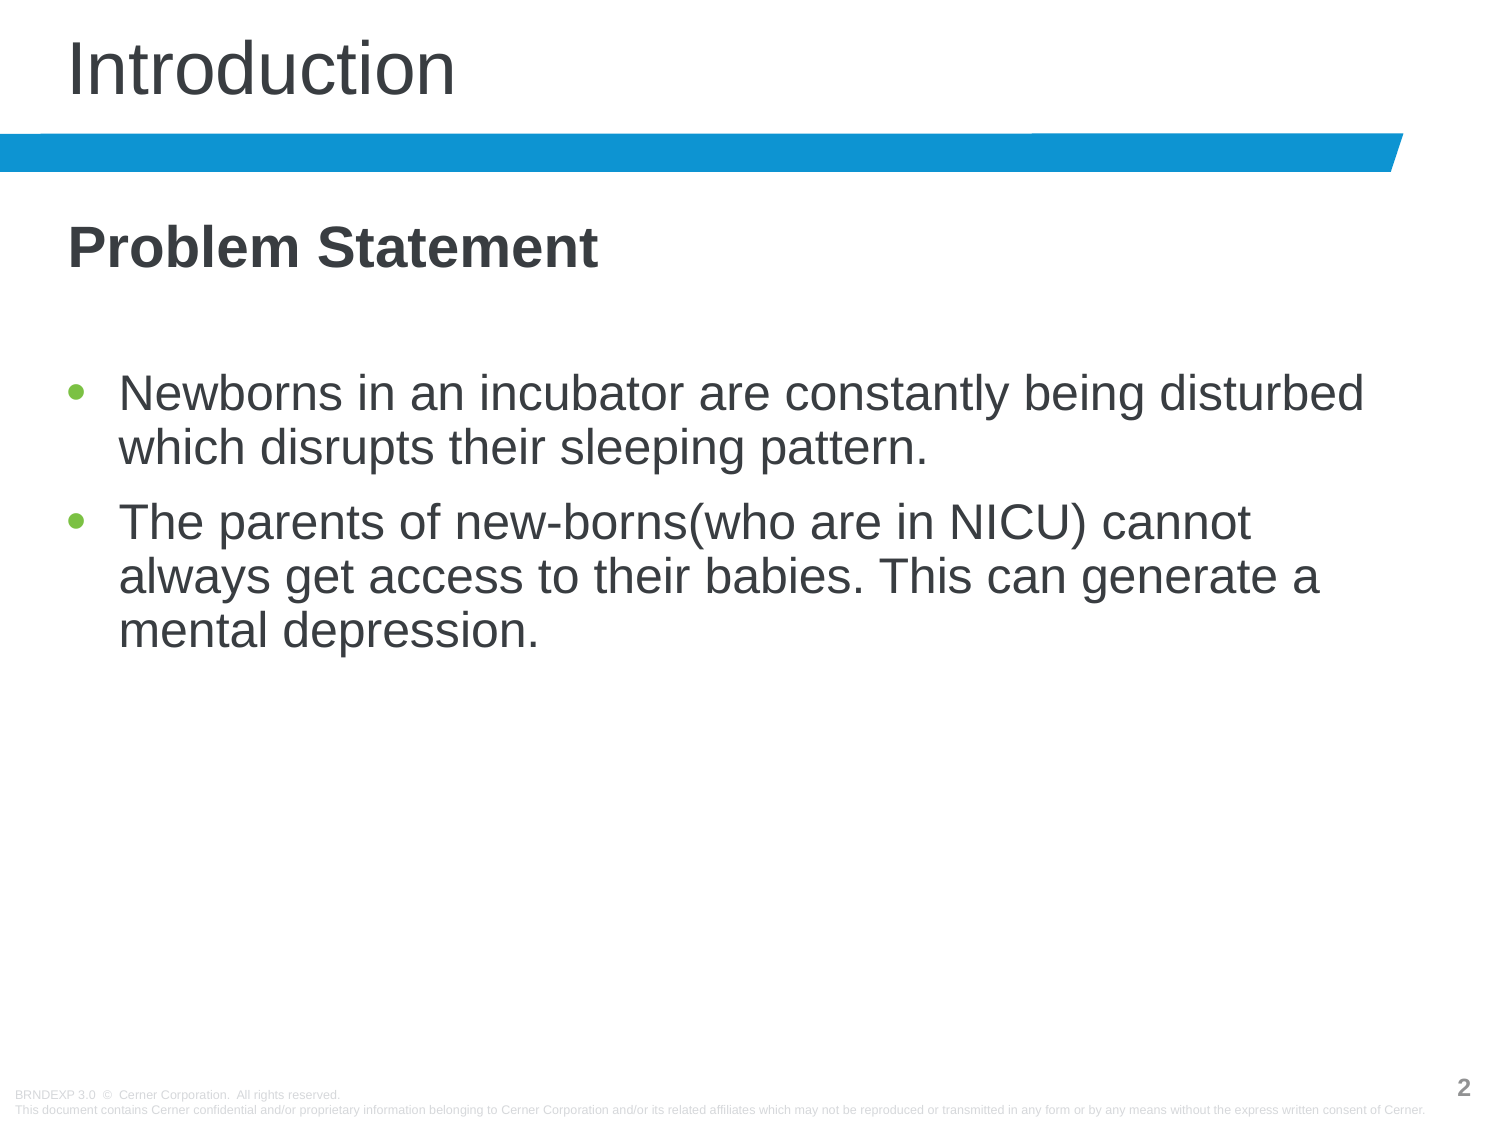

# Introduction
Problem Statement

Newborns in an incubator are constantly being disturbed which disrupts their sleeping pattern.
The parents of new-borns(who are in NICU) cannot always get access to their babies. This can generate a mental depression.

2
BRNDEXP 3.0  ©  Cerner Corporation.  All rights reserved.
This document contains Cerner confidential and/or proprietary information belonging to Cerner Corporation and/or its related affiliates which may not be reproduced or transmitted in any form or by any means without the express written consent of Cerner.